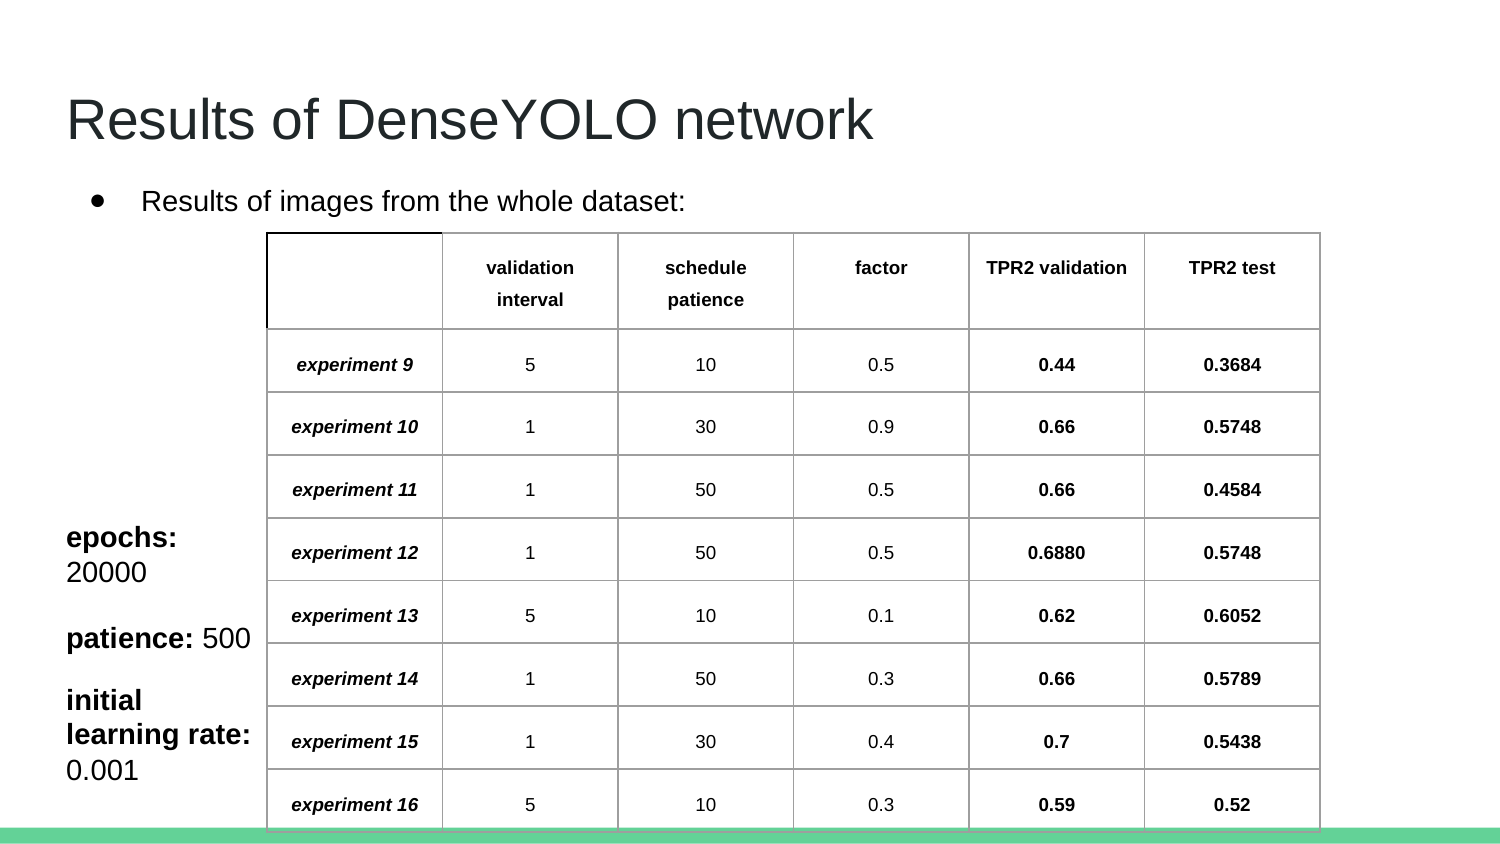

# Results of DenseYOLO network
Results of images from the whole dataset:
|  | validation interval | schedule patience | factor | TPR2 validation | TPR2 test |
| --- | --- | --- | --- | --- | --- |
| experiment 9 | 5 | 10 | 0.5 | 0.44 | 0.3684 |
| experiment 10 | 1 | 30 | 0.9 | 0.66 | 0.5748 |
| experiment 11 | 1 | 50 | 0.5 | 0.66 | 0.4584 |
| experiment 12 | 1 | 50 | 0.5 | 0.6880 | 0.5748 |
| experiment 13 | 5 | 10 | 0.1 | 0.62 | 0.6052 |
| experiment 14 | 1 | 50 | 0.3 | 0.66 | 0.5789 |
| experiment 15 | 1 | 30 | 0.4 | 0.7 | 0.5438 |
| experiment 16 | 5 | 10 | 0.3 | 0.59 | 0.52 |
epochs: 20000
patience: 500
initial learning rate: 0.001